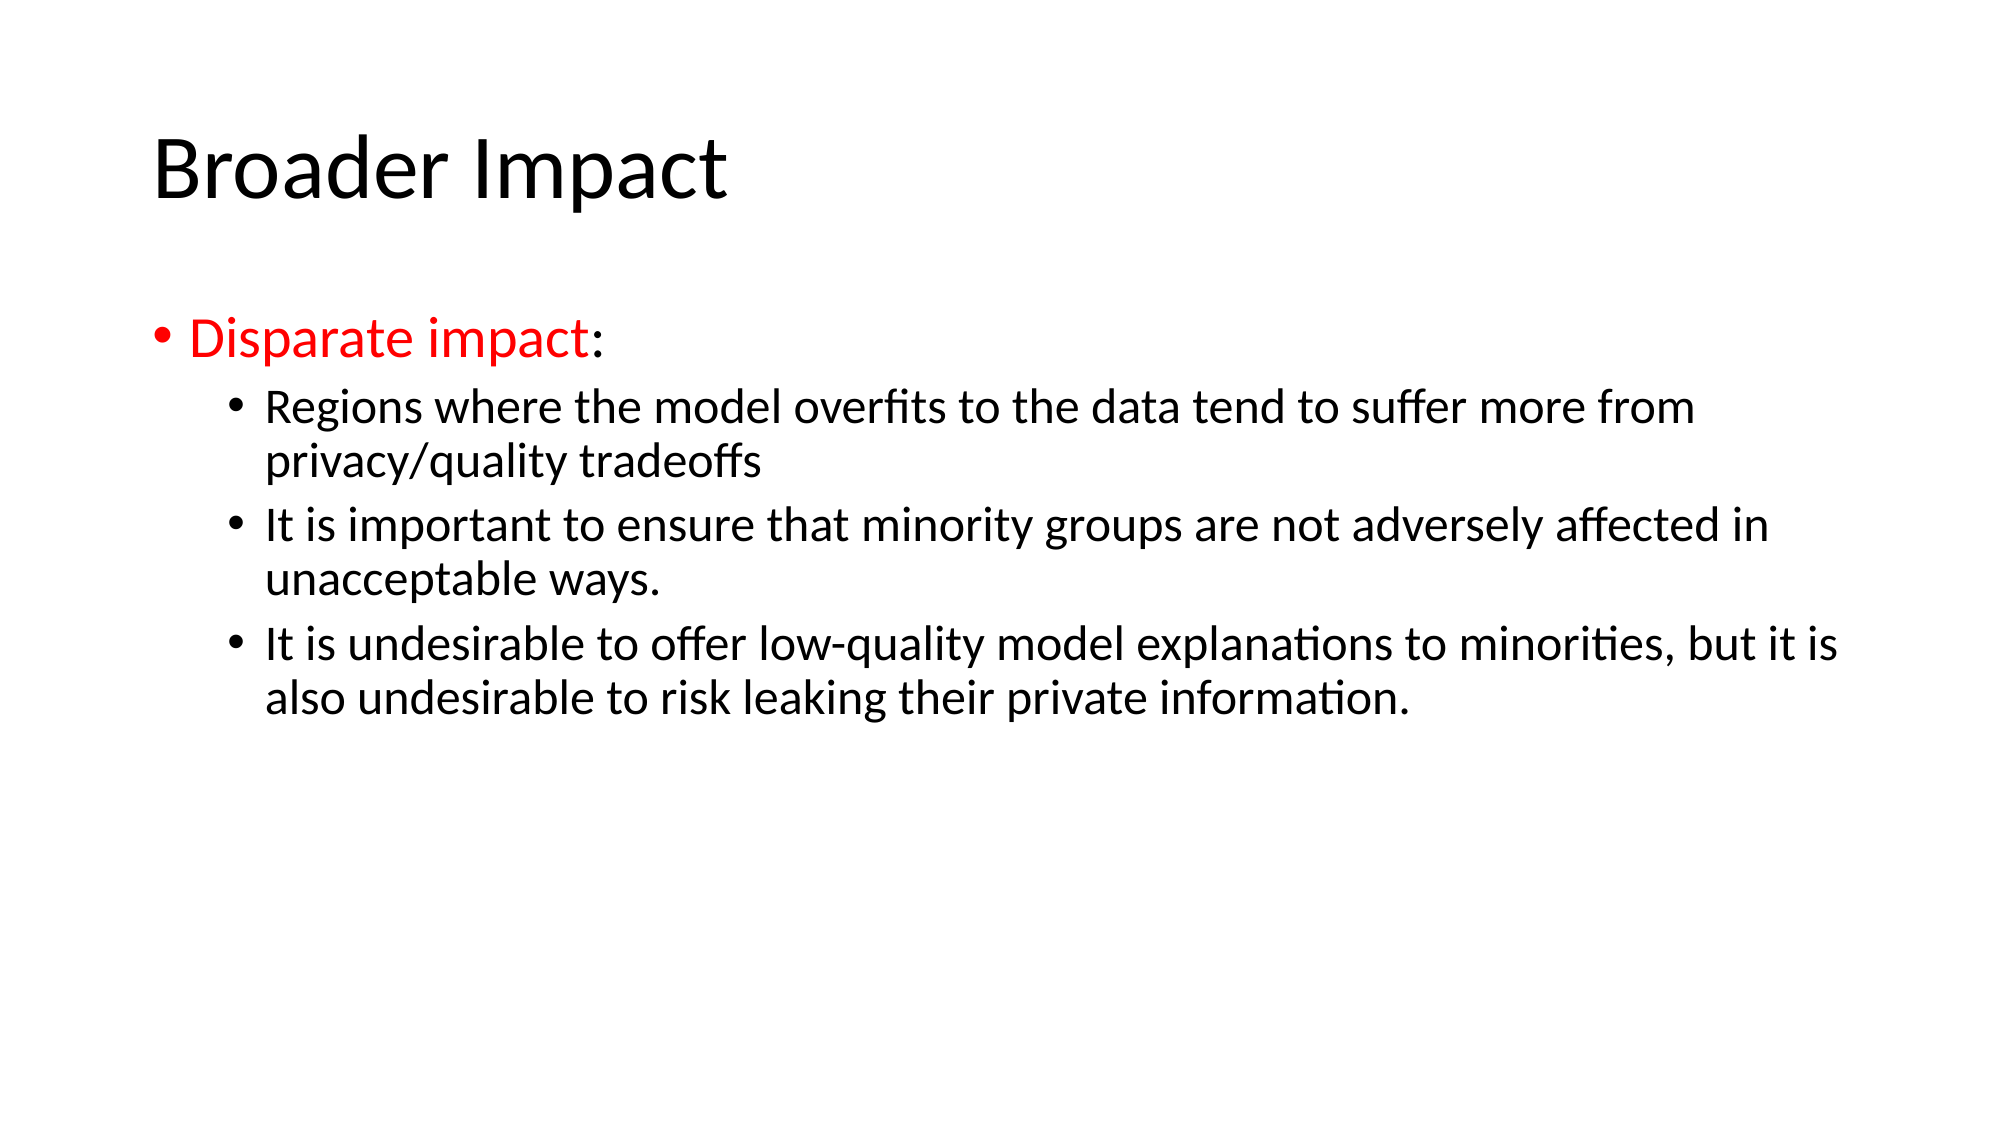

# Broader Impact
Disparate impact:
Regions where the model overfits to the data tend to suffer more from privacy/quality tradeoffs
It is important to ensure that minority groups are not adversely affected in unacceptable ways.
It is undesirable to offer low-quality model explanations to minorities, but it is also undesirable to risk leaking their private information.